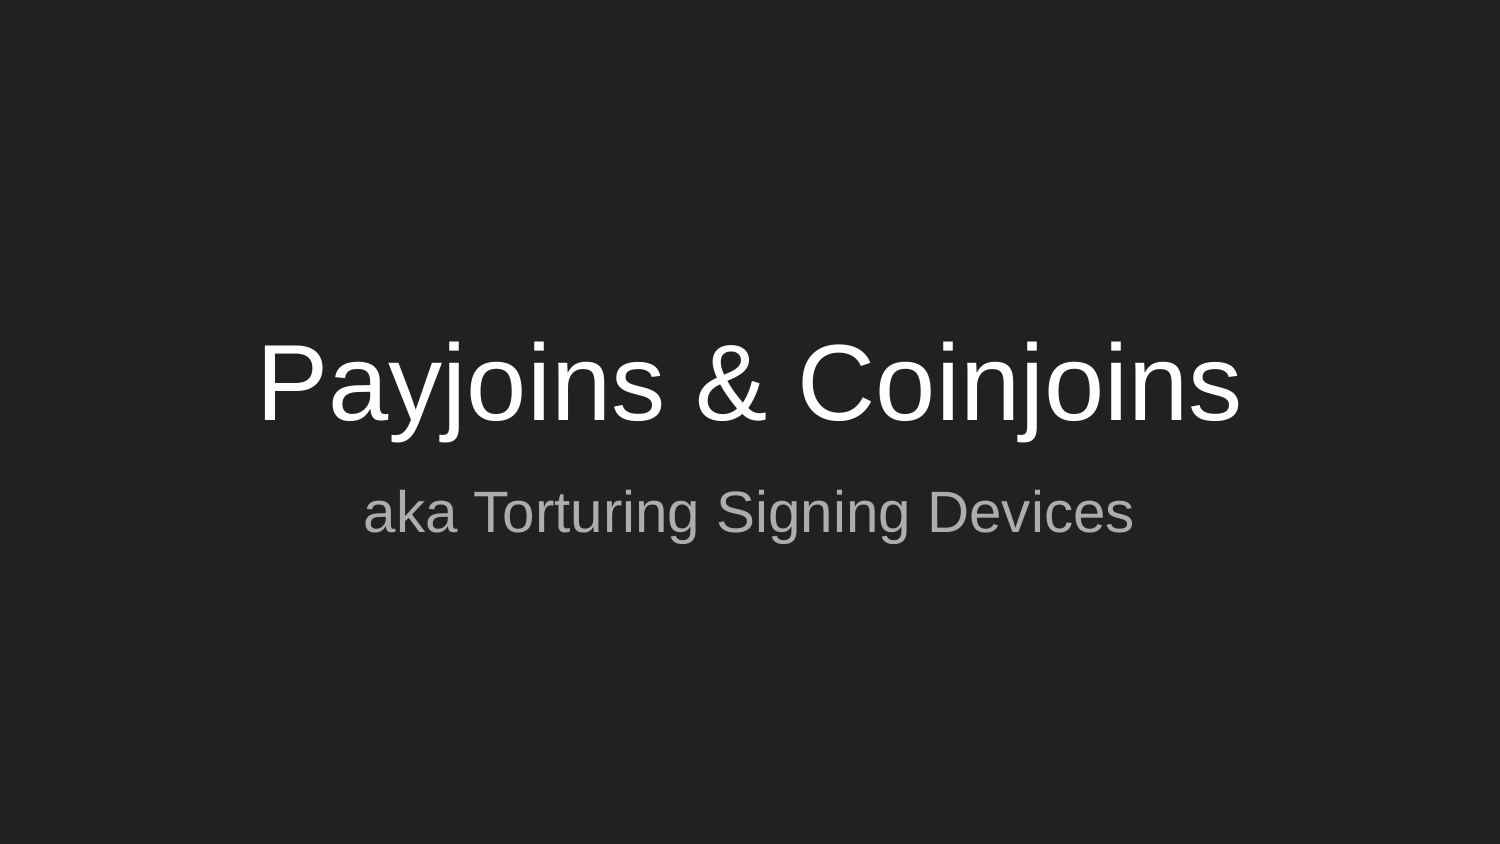

# Payjoins & Coinjoins
aka Torturing Signing Devices